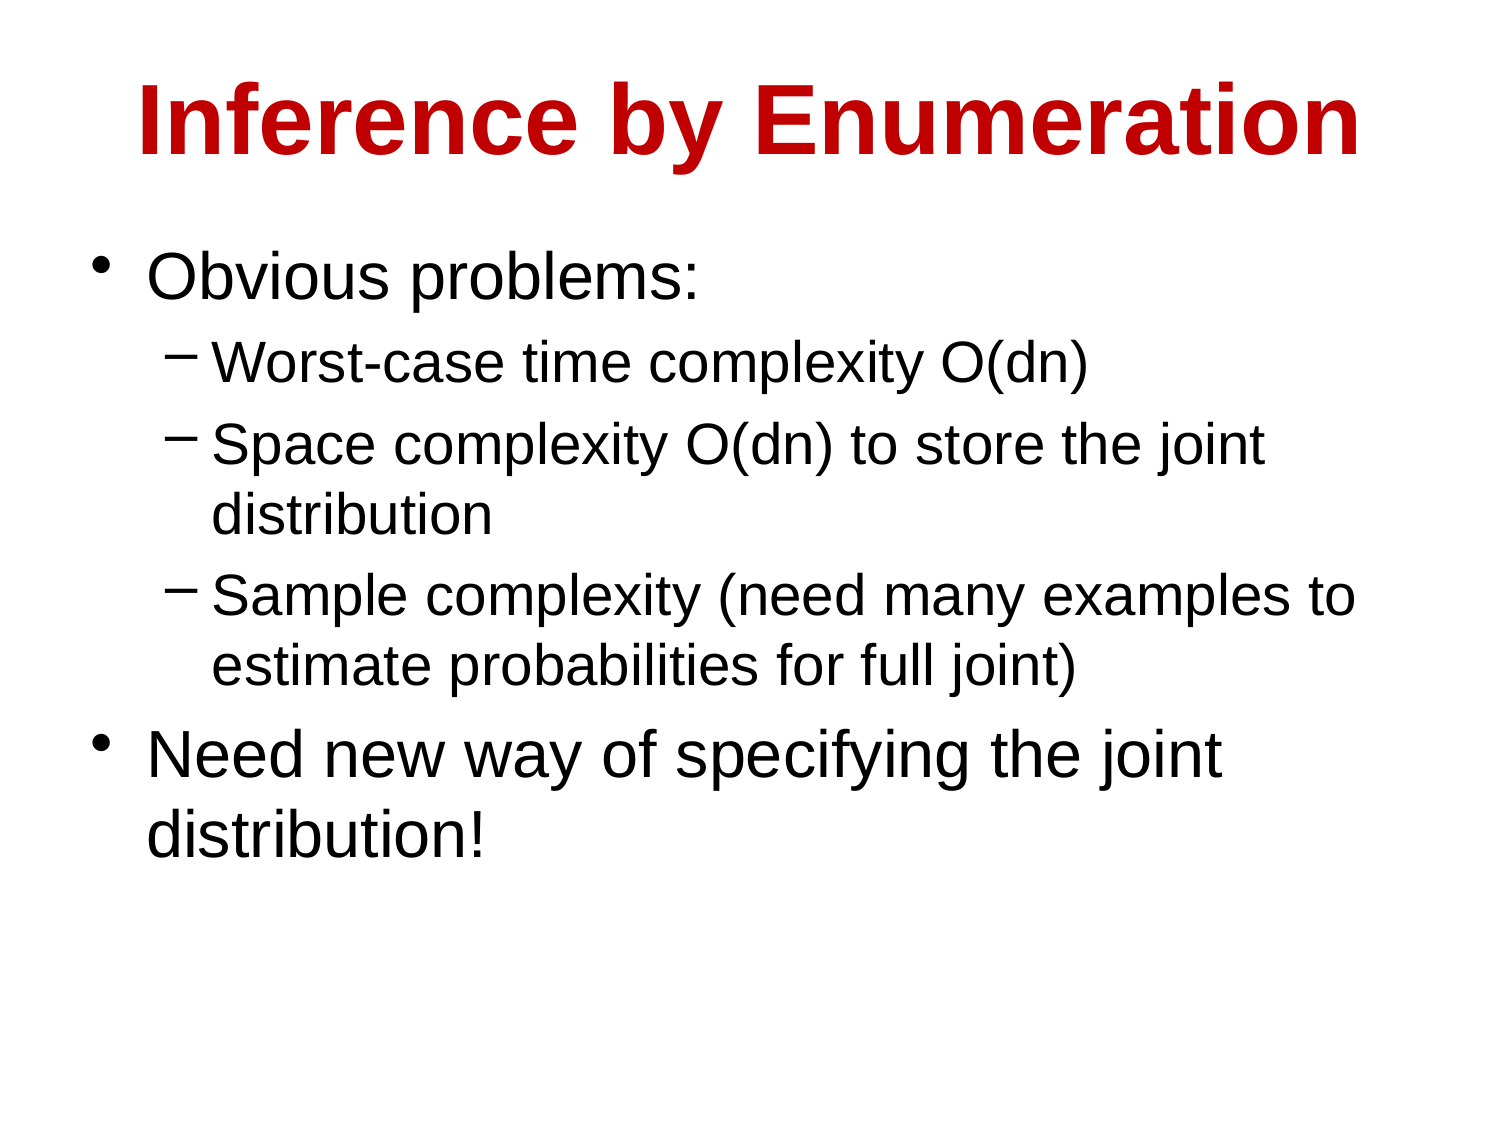

# Inference by Enumeration
Obvious problems:
Worst-case time complexity O(dn)
Space complexity O(dn) to store the joint distribution
Sample complexity (need many examples to estimate probabilities for full joint)
Need new way of specifying the joint distribution!